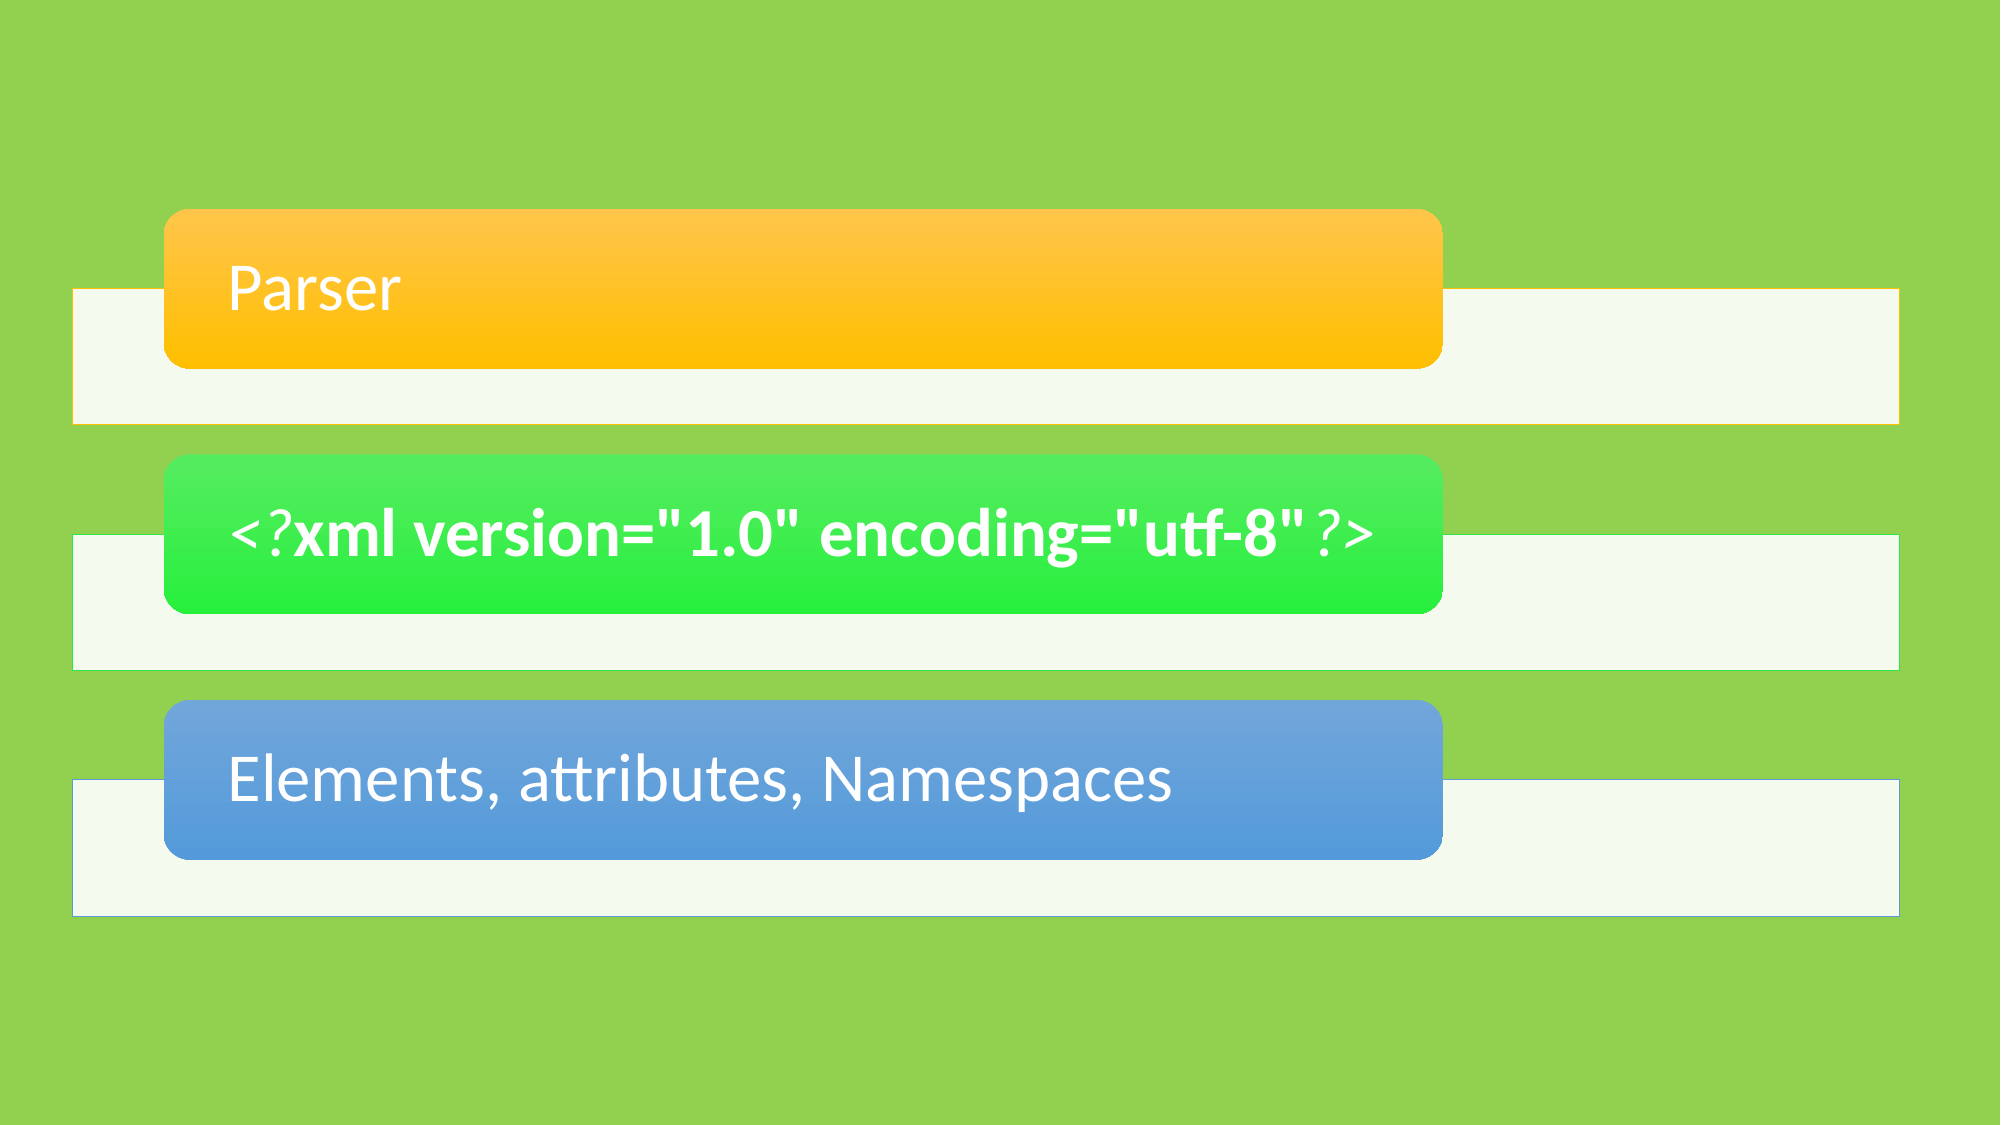

Parser
<?xml version="1.0" encoding="utf-8"?>
Elements, attributes, Namespaces